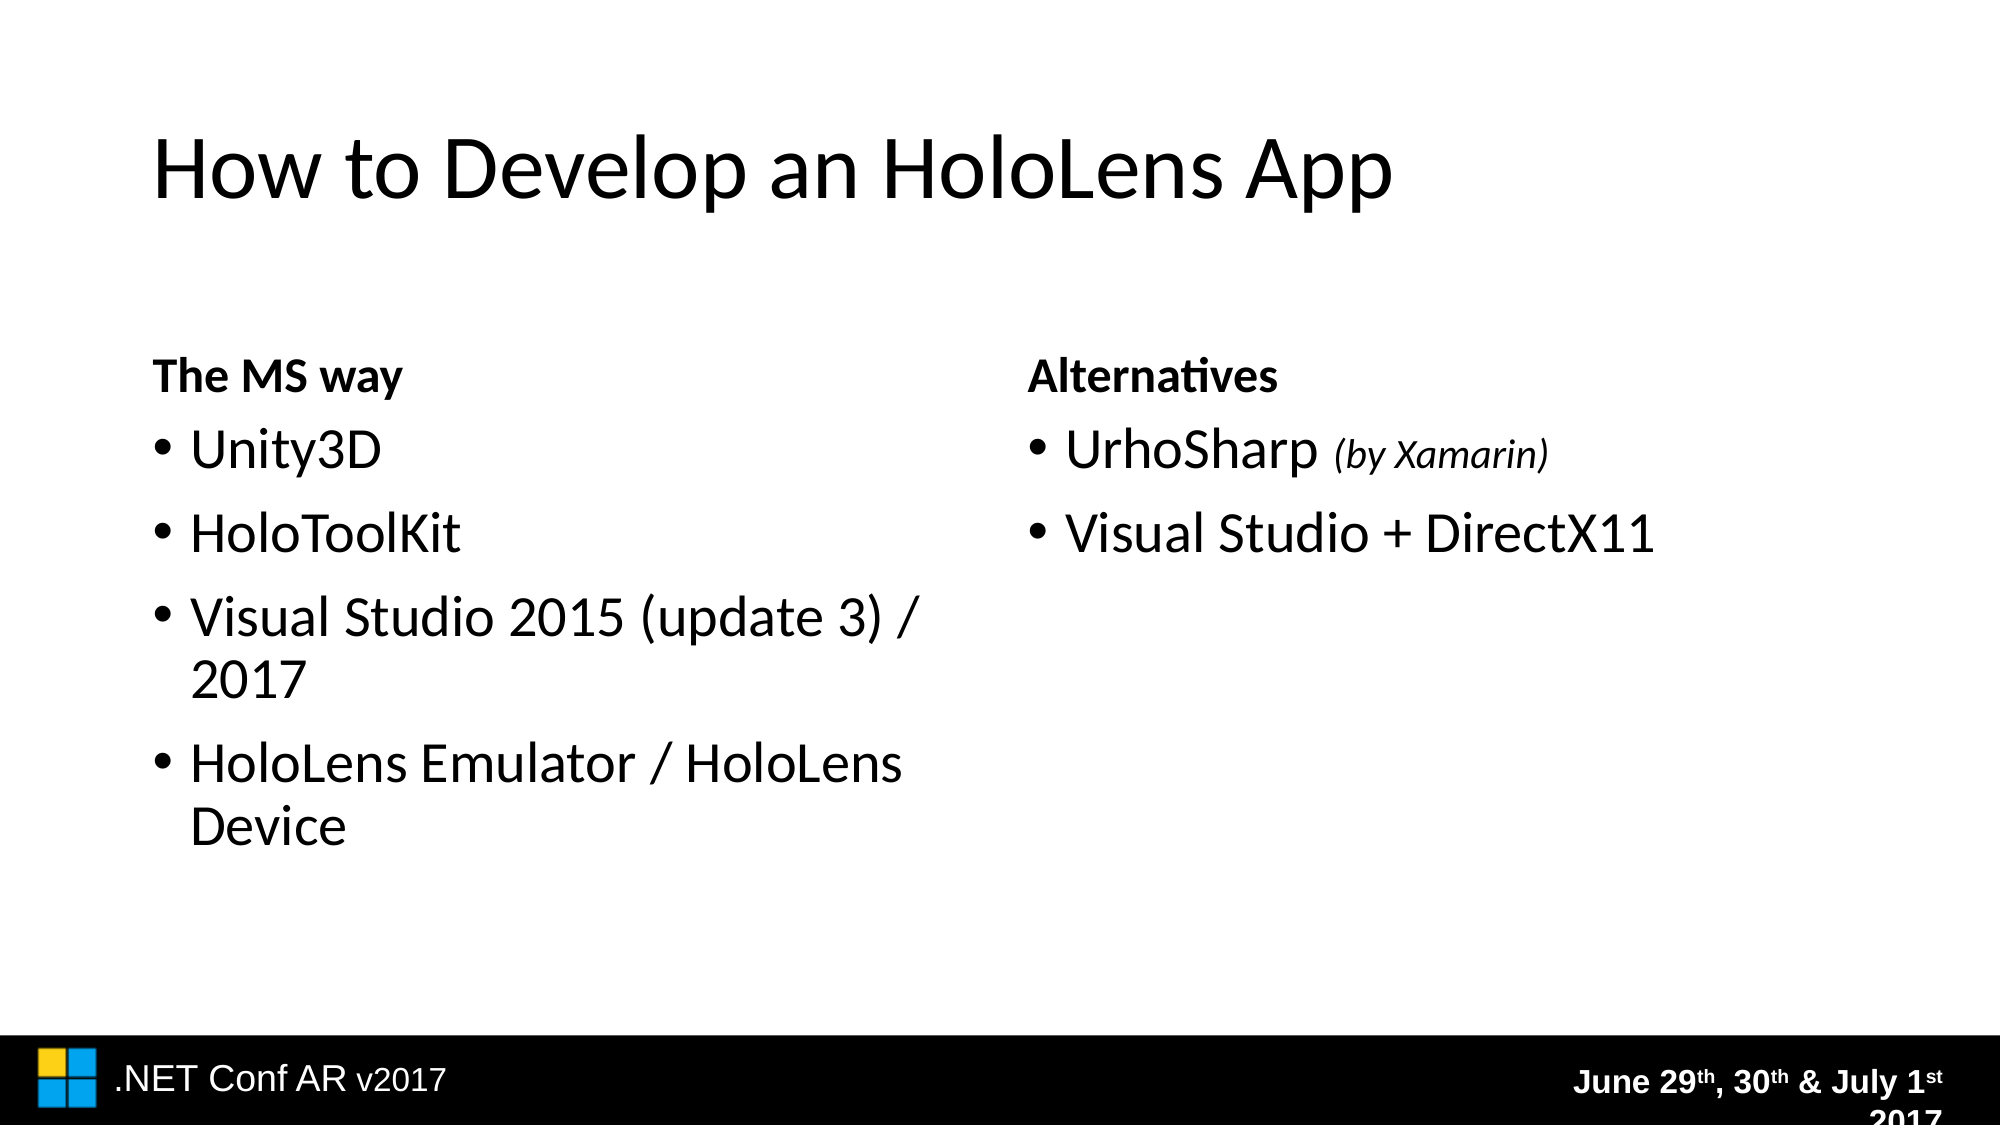

# How to Develop an HoloLens App
The MS way
Alternatives
Unity3D
HoloToolKit
Visual Studio 2015 (update 3) / 2017
HoloLens Emulator / HoloLens Device
UrhoSharp (by Xamarin)
Visual Studio + DirectX11